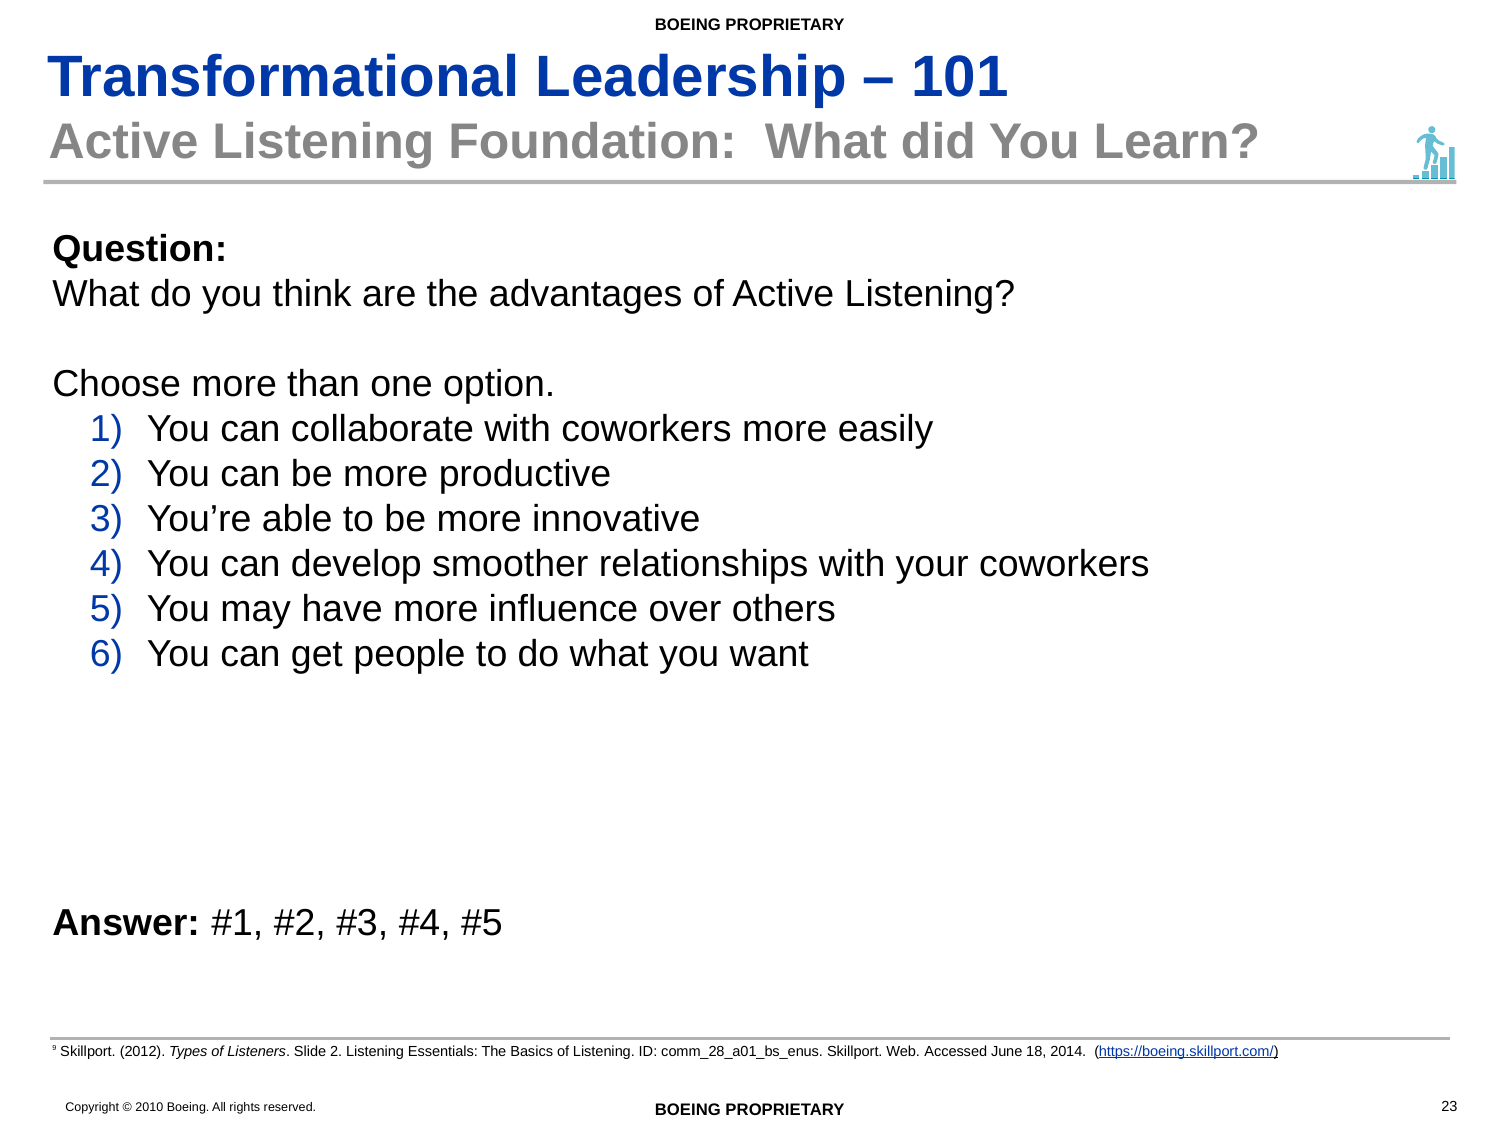

Active Listening Foundation:  What did You Learn?
Question:
What do you think are the advantages of Active Listening?

Choose more than one option.
You can collaborate with coworkers more easily
You can be more productive
You’re able to be more innovative
You can develop smoother relationships with your coworkers
You may have more influence over others
You can get people to do what you want

Answer: #1, #2, #3, #4, #5
9 Skillport. (2012). Types of Listeners. Slide 2. Listening Essentials: The Basics of Listening. ID: comm_28_a01_bs_enus. Skillport. Web. Accessed June 18, 2014.  (https://boeing.skillport.com/)
23